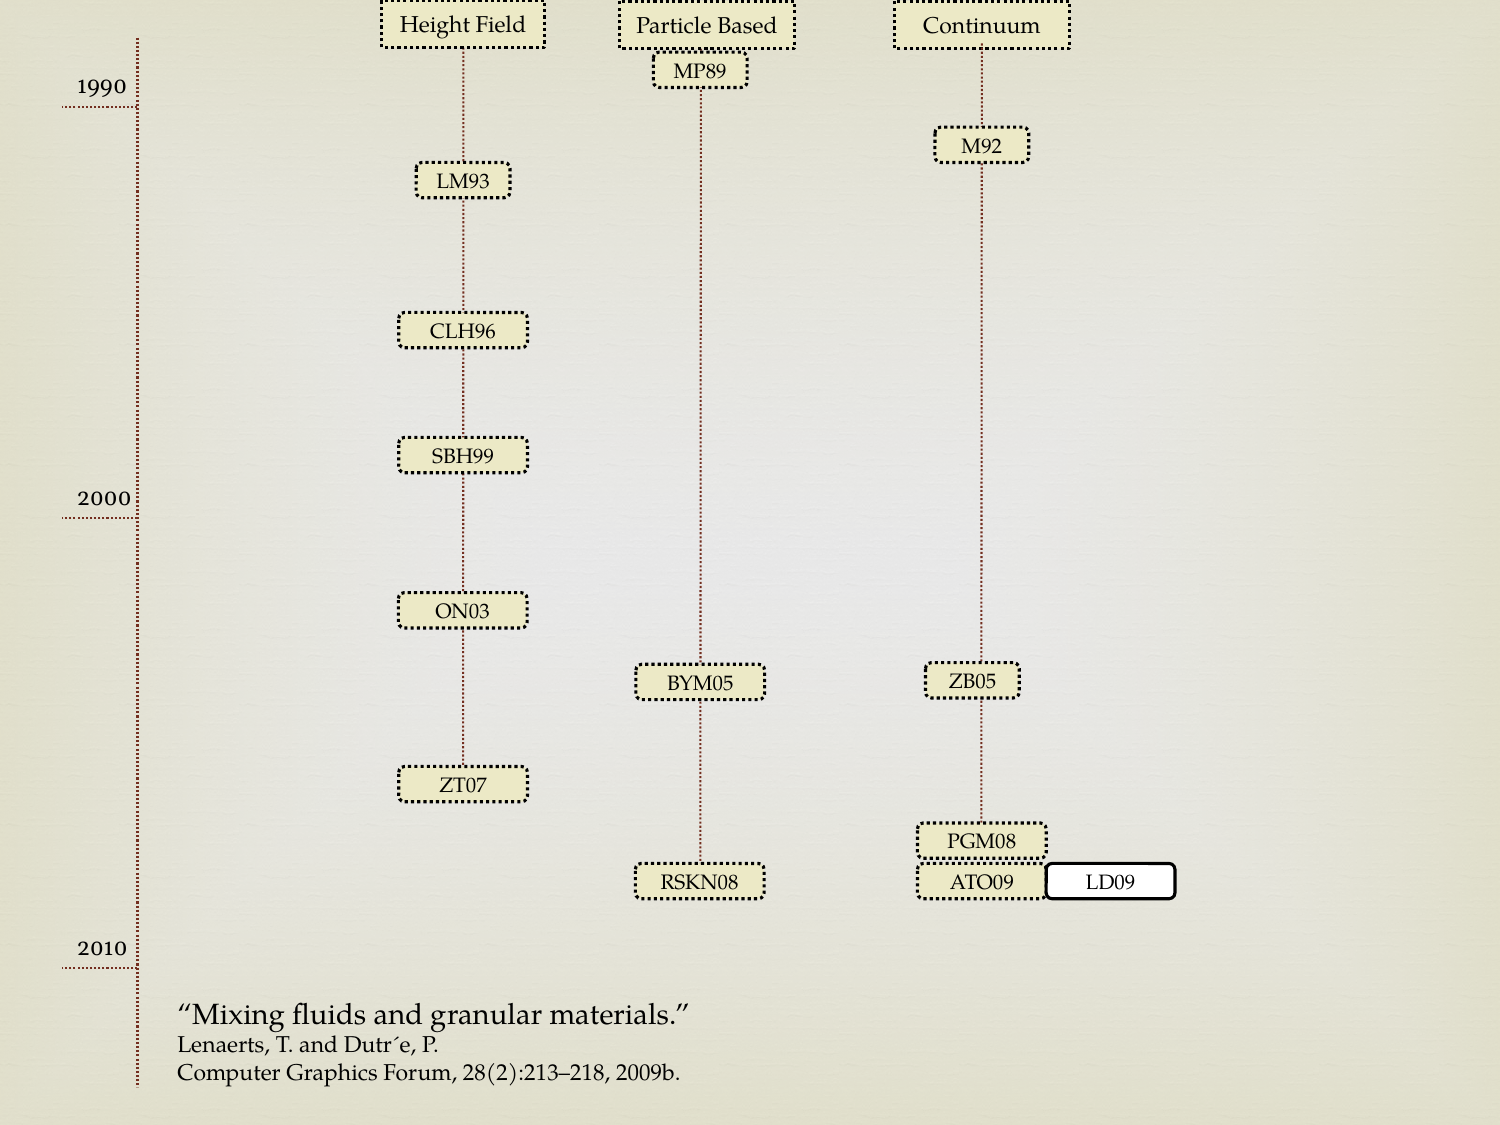

Height Field
Particle Based
Continuum
MP89
1990
M92
LM93
CLH96
SBH99
2000
ON03
ZB05
BYM05
ZT07
PGM08
ATO09
RSKN08
LD09
2010
“Mixing fluids and granular materials.”
Lenaerts, T. and Dutr´e, P.
Computer Graphics Forum, 28(2):213–218, 2009b.